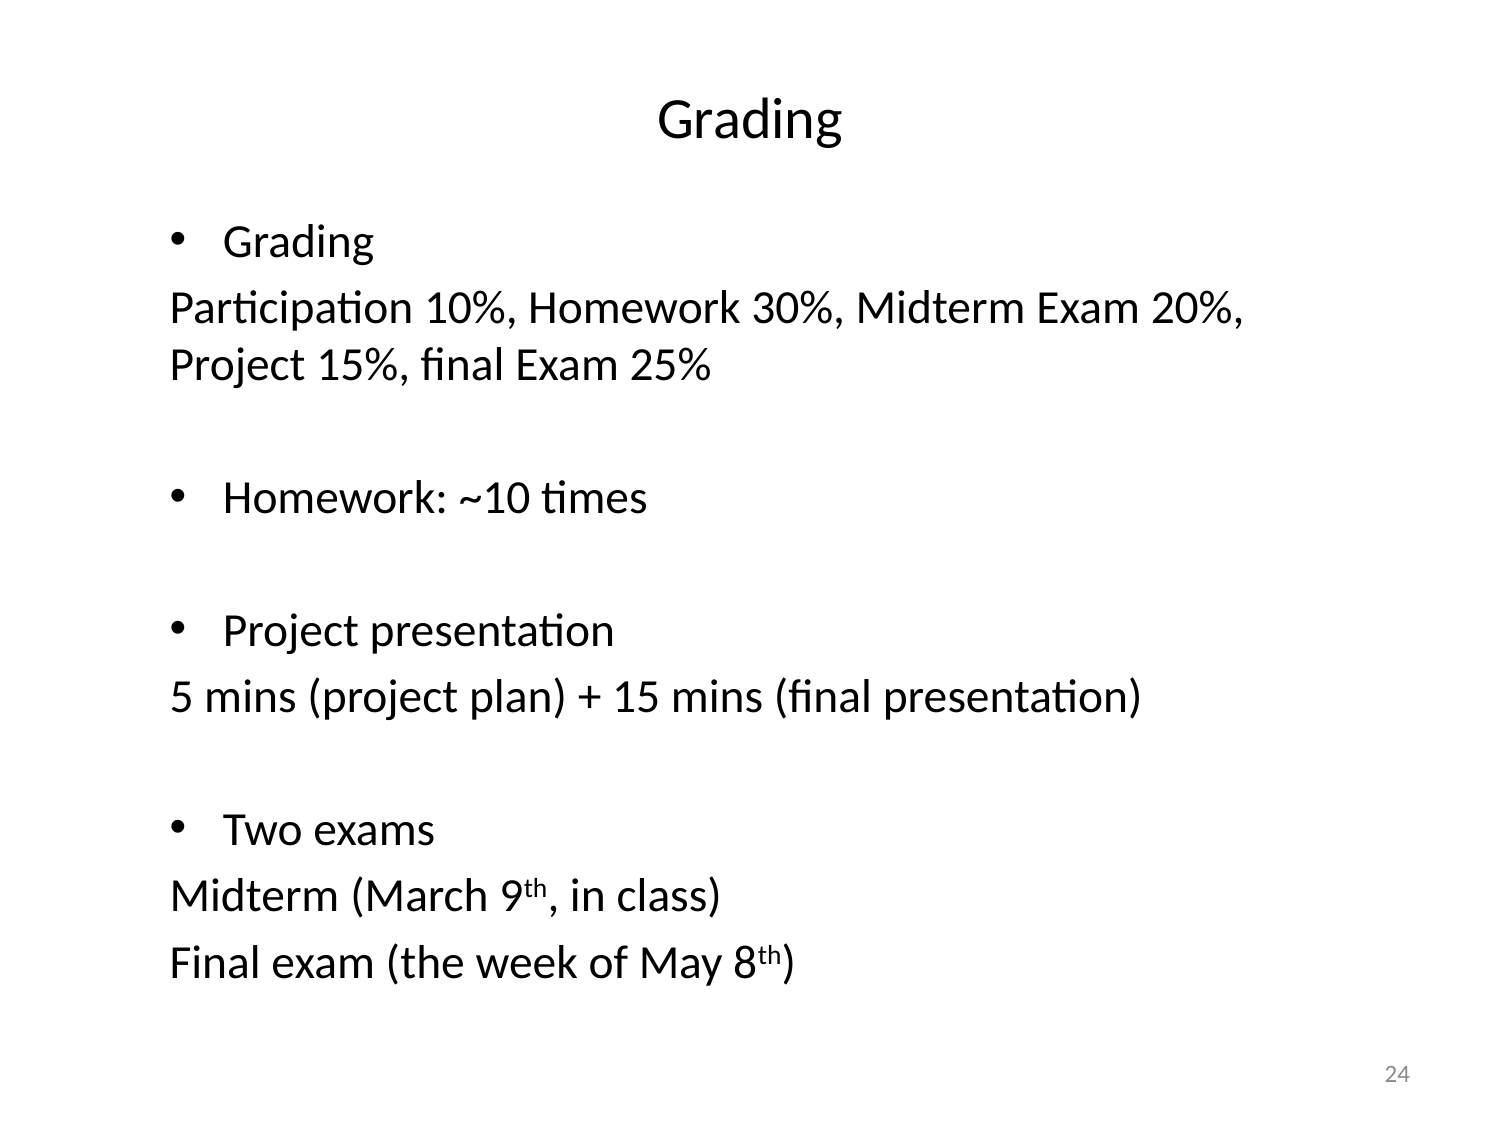

# Grading
Grading
Participation 10%, Homework 30%, Midterm Exam 20%, Project 15%, final Exam 25%

Homework: ~10 times

Project presentation
5 mins (project plan) + 15 mins (final presentation)

Two exams
Midterm (March 9th, in class)
Final exam (the week of May 8th)
24